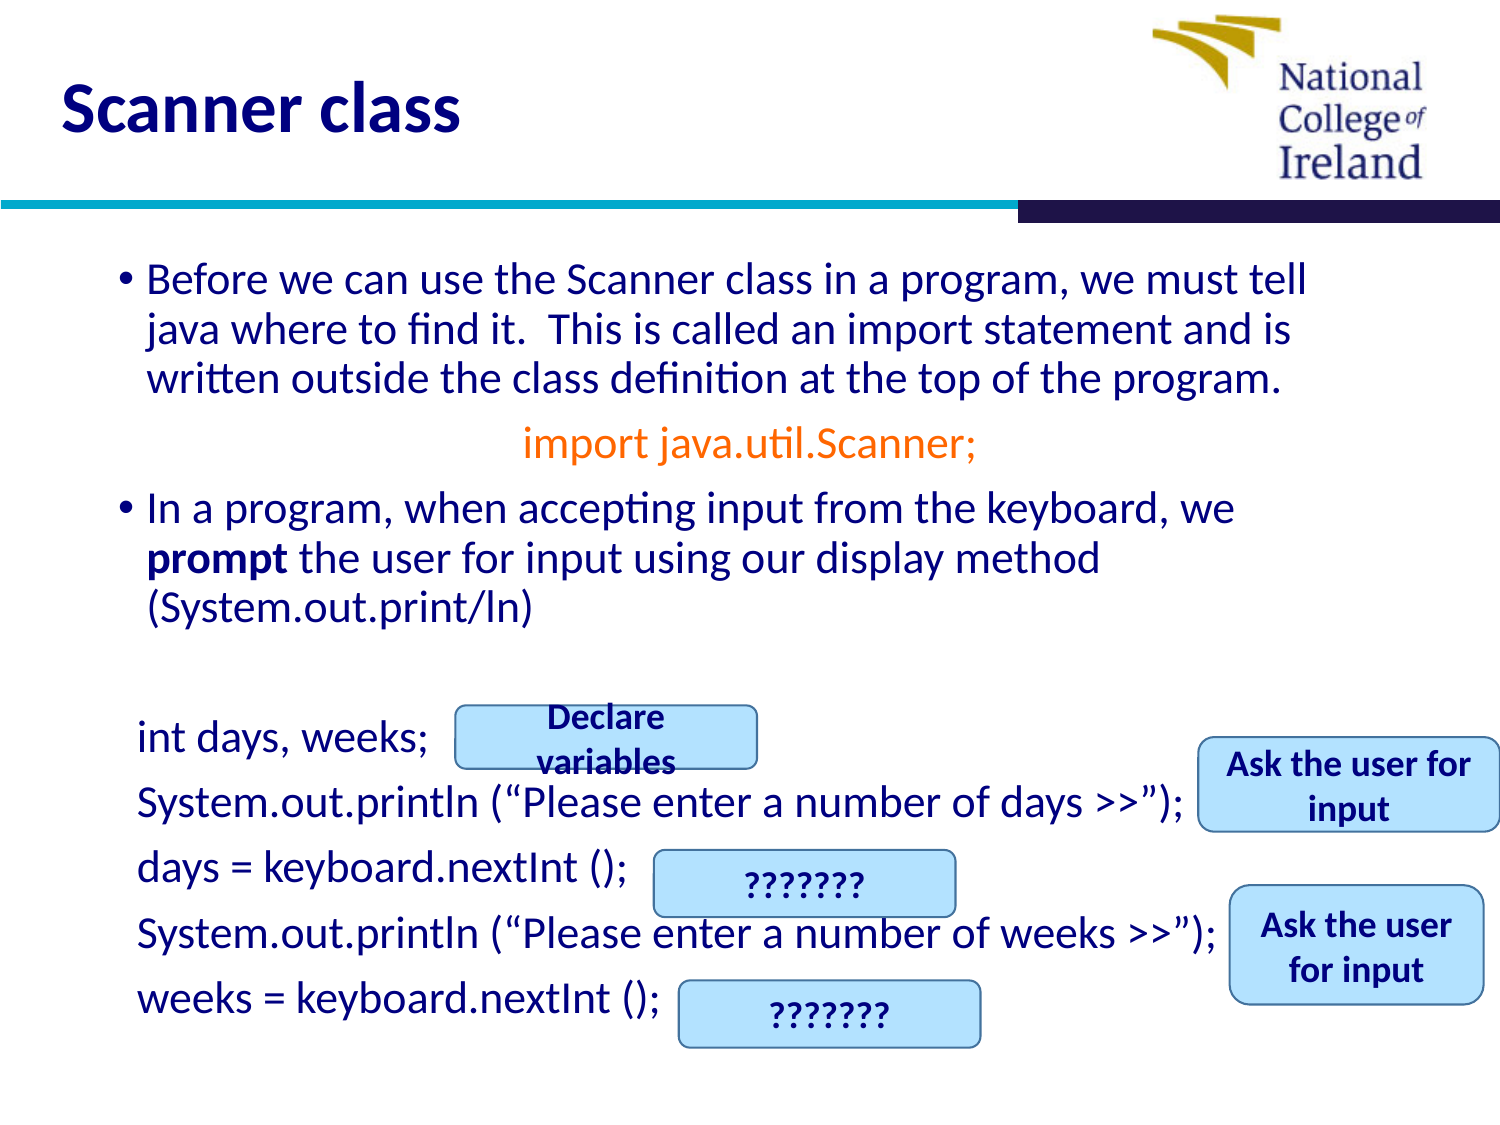

# Scanner class
Before we can use the Scanner class in a program, we must tell java where to find it.  This is called an import statement and is written outside the class definition at the top of the program.
import java.util.Scanner;
In a program, when accepting input from the keyboard, we prompt the user for input using our display method (System.out.print/ln)

int days, weeks;
System.out.println (“Please enter a number of days >>”);
days = keyboard.nextInt ();
System.out.println (“Please enter a number of weeks >>”);
weeks = keyboard.nextInt ();
Declare variables
Ask the user for input
???????
Ask the user for input
???????